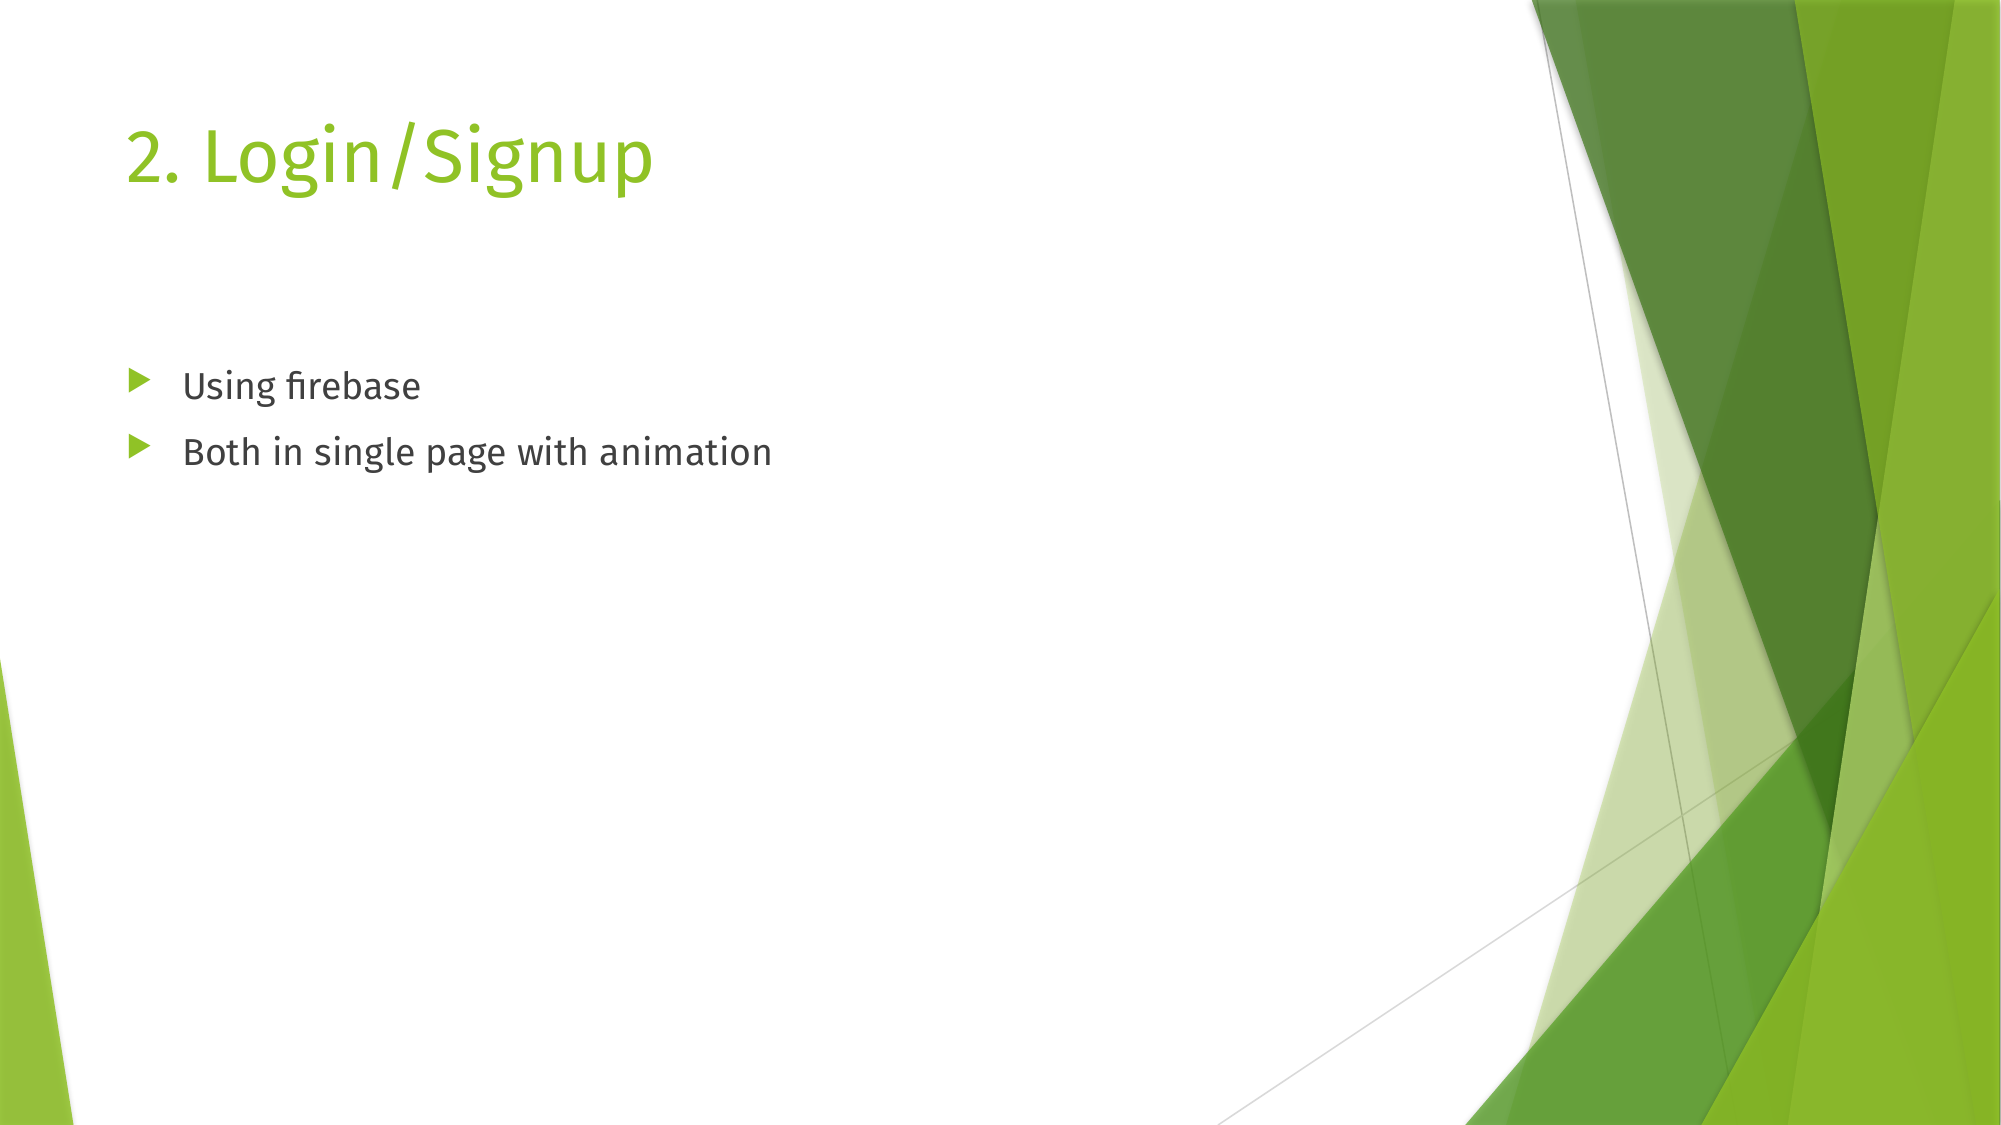

# 2. Login/Signup
Using firebase
Both in single page with animation